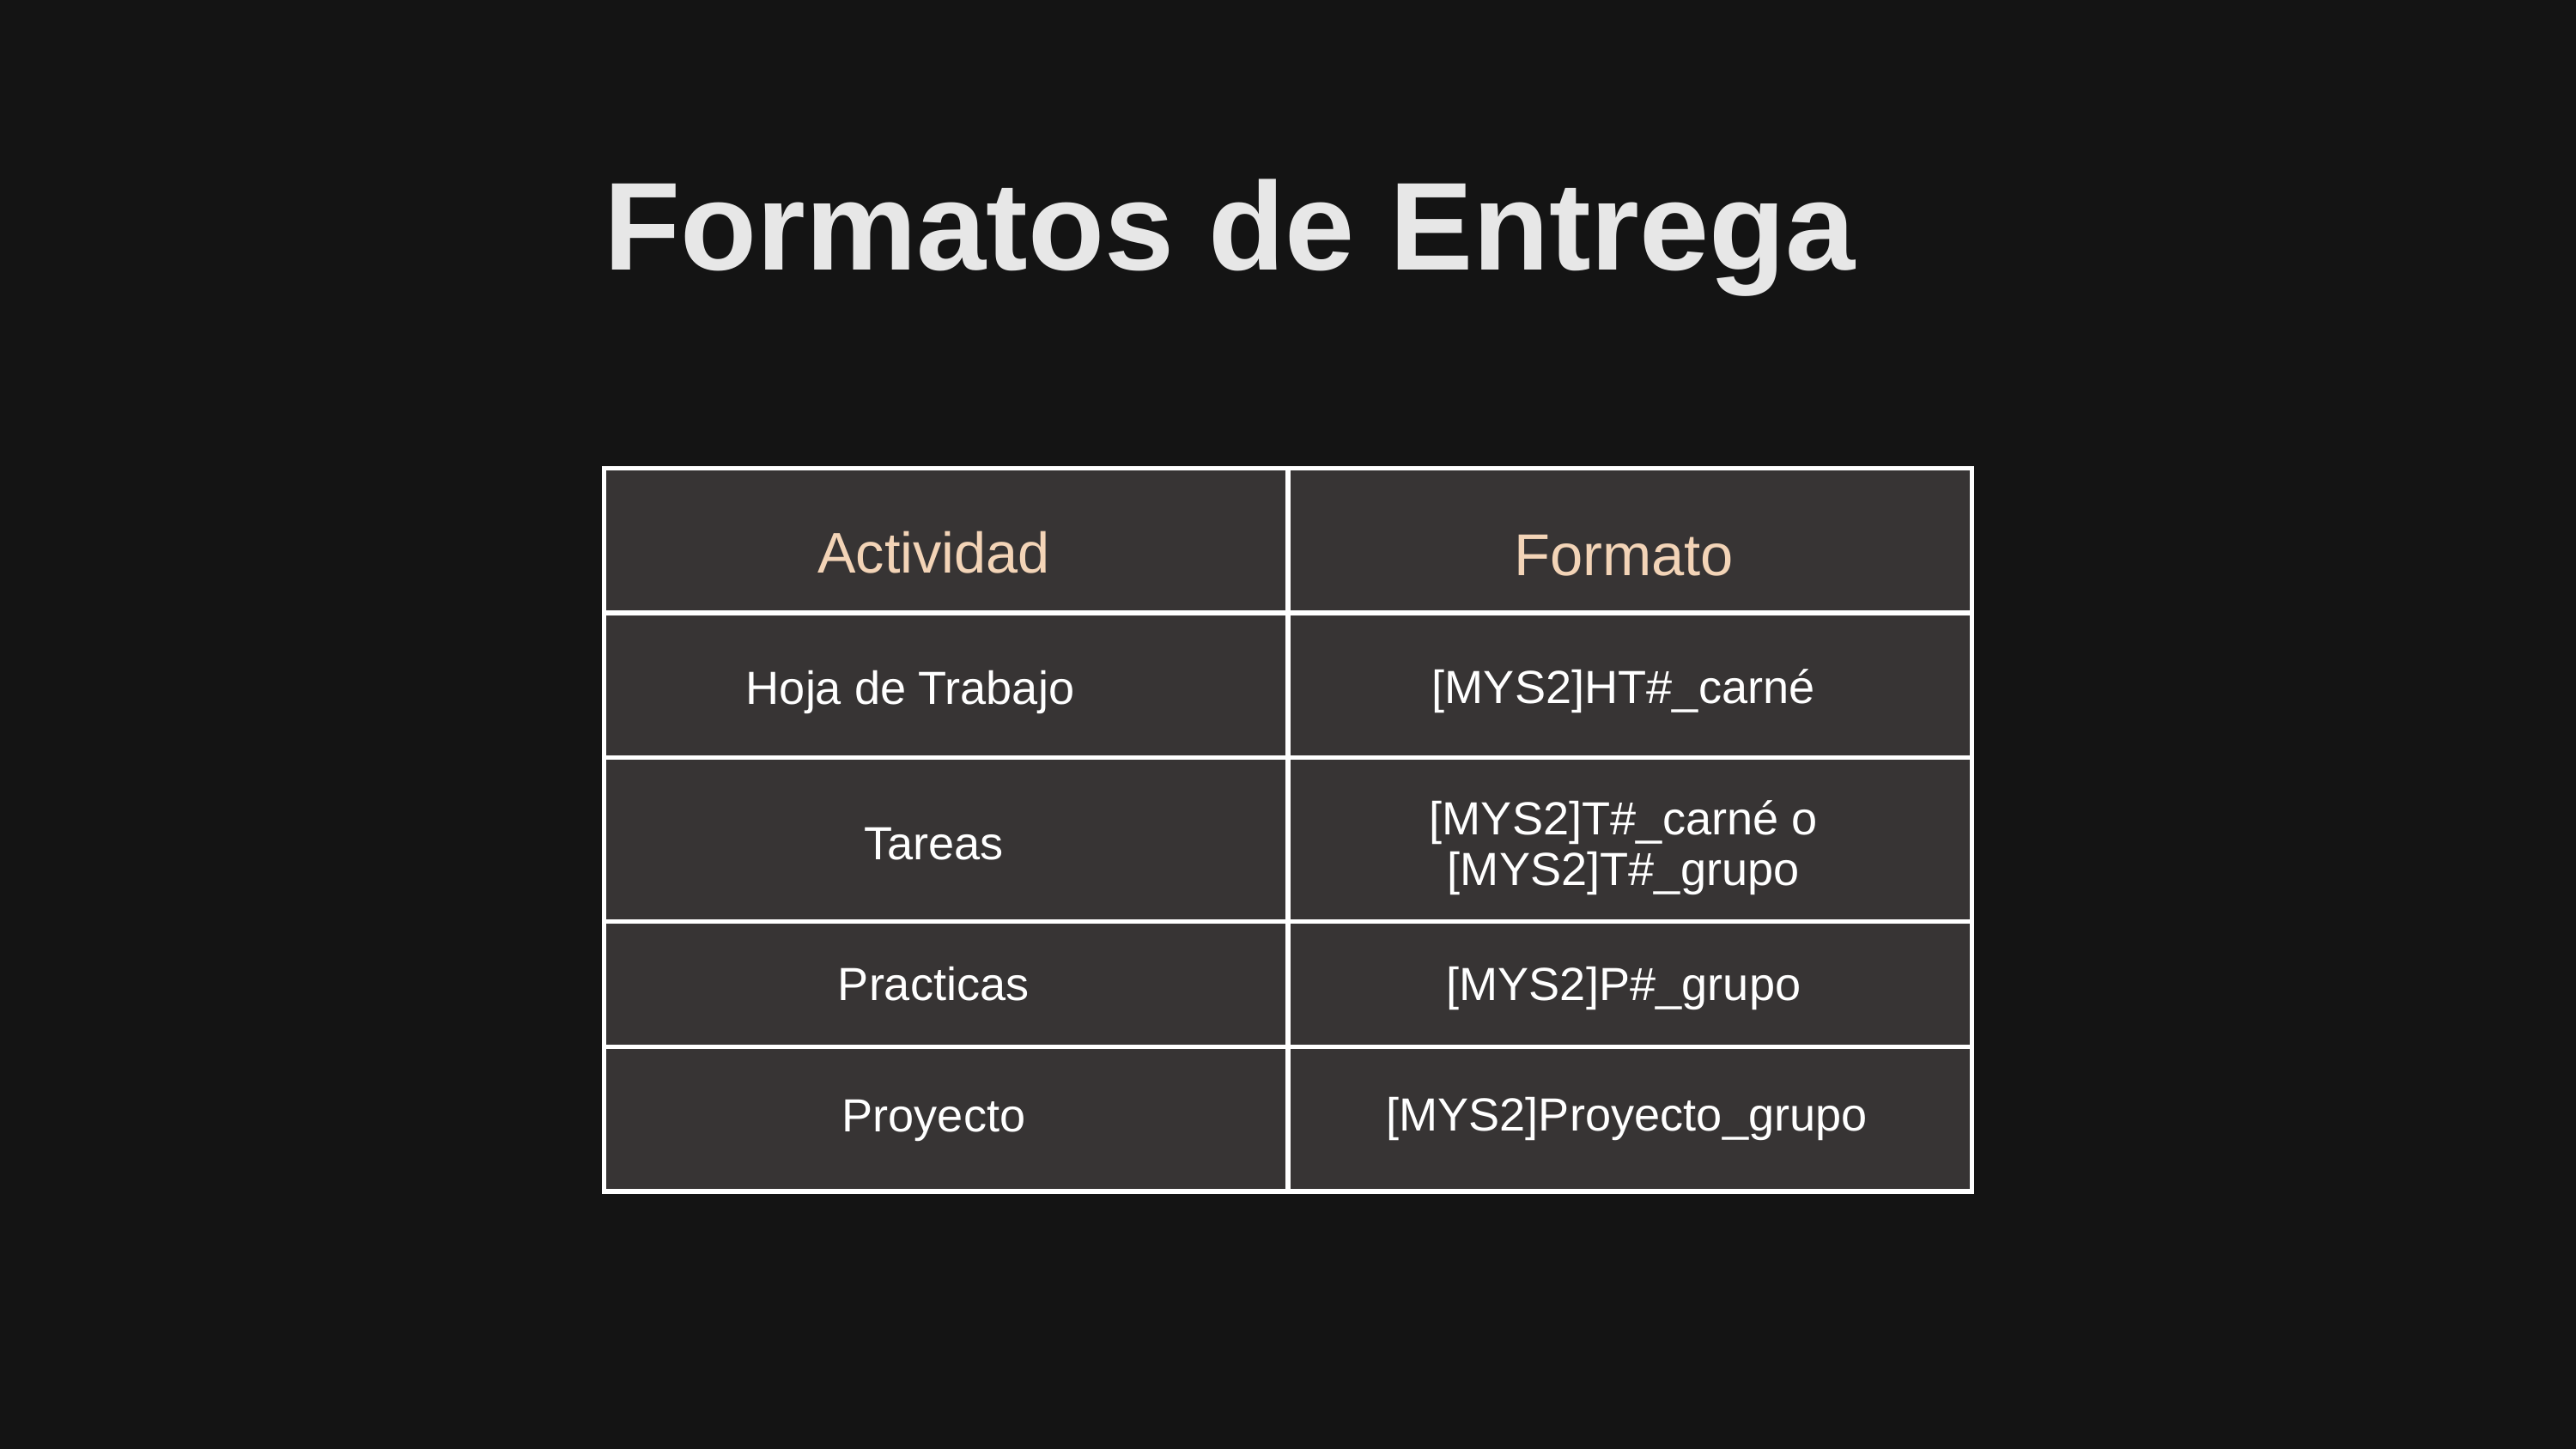

Formatos de Entrega
|  |  |
| --- | --- |
|  |  |
|  |  |
|  |  |
|  |  |
Actividad
Formato
[MYS2]HT#_carné
Hoja de Trabajo
[MYS2]T#_carné o
[MYS2]T#_grupo
Tareas
Practicas
[MYS2]P#_grupo
[MYS2]Proyecto_grupo
Proyecto